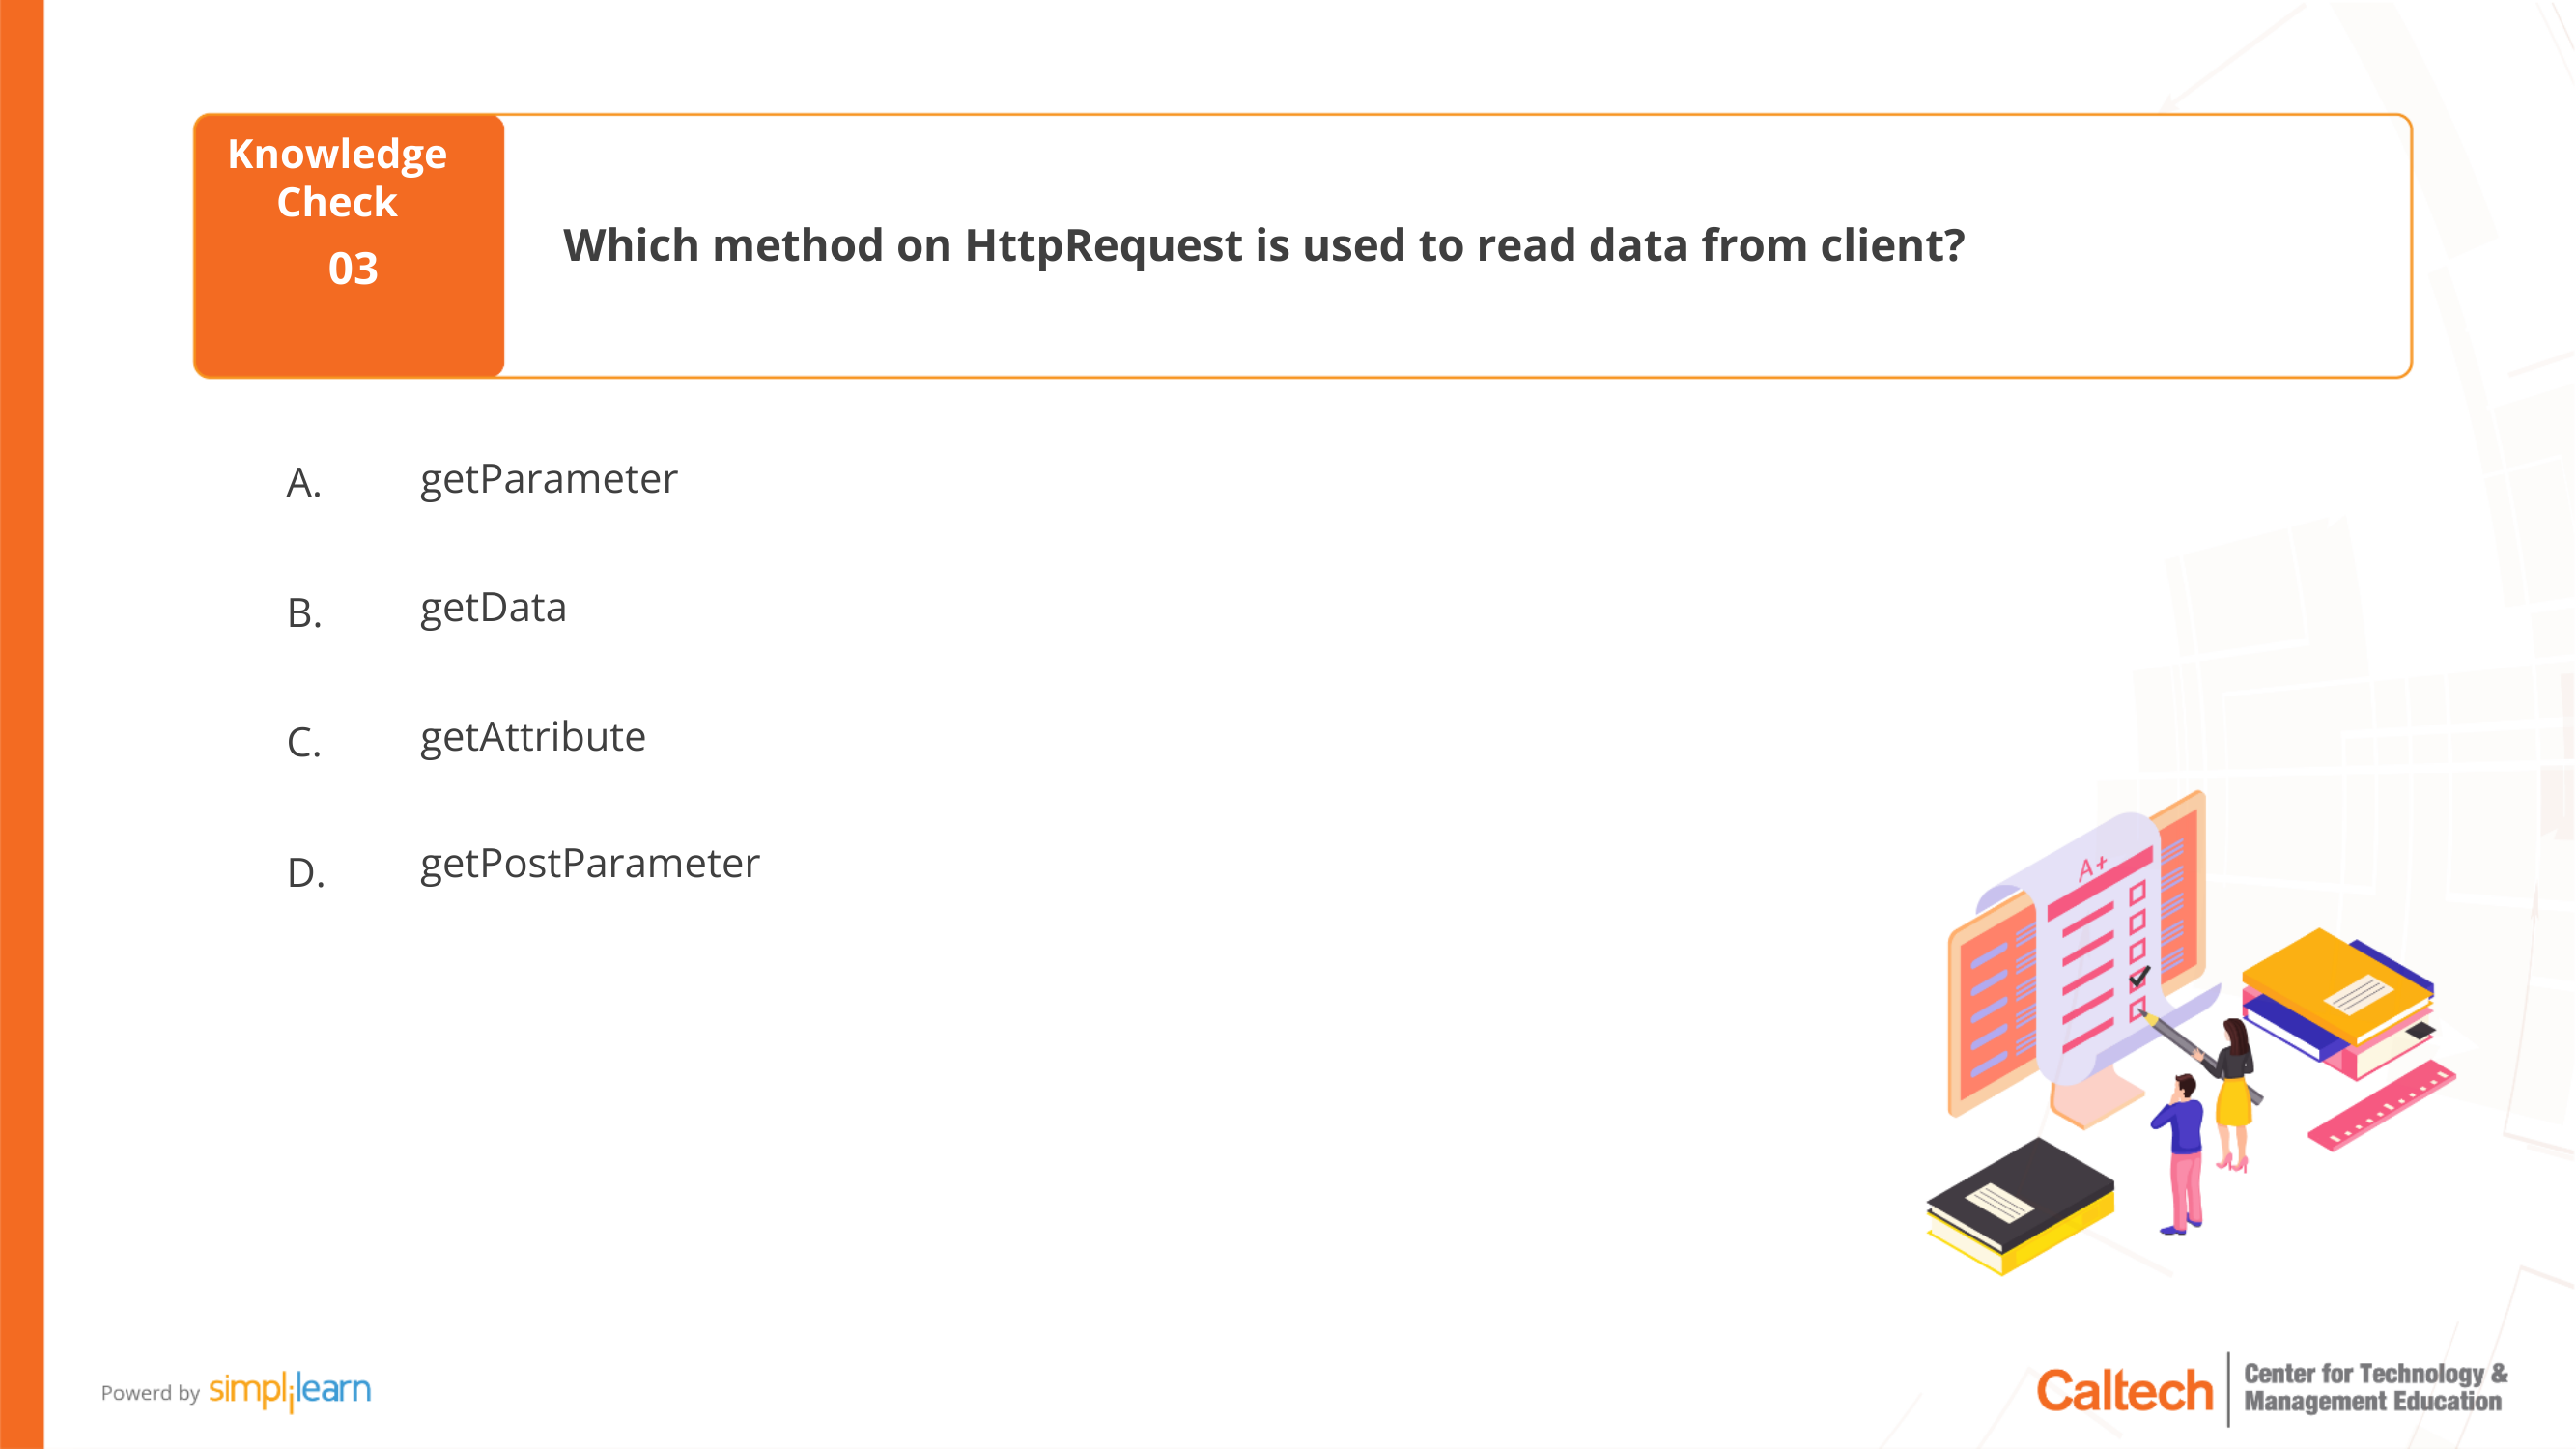

Which method on HttpRequest is used to read data from client?
03
getParameter
getData
getAttribute
getPostParameter